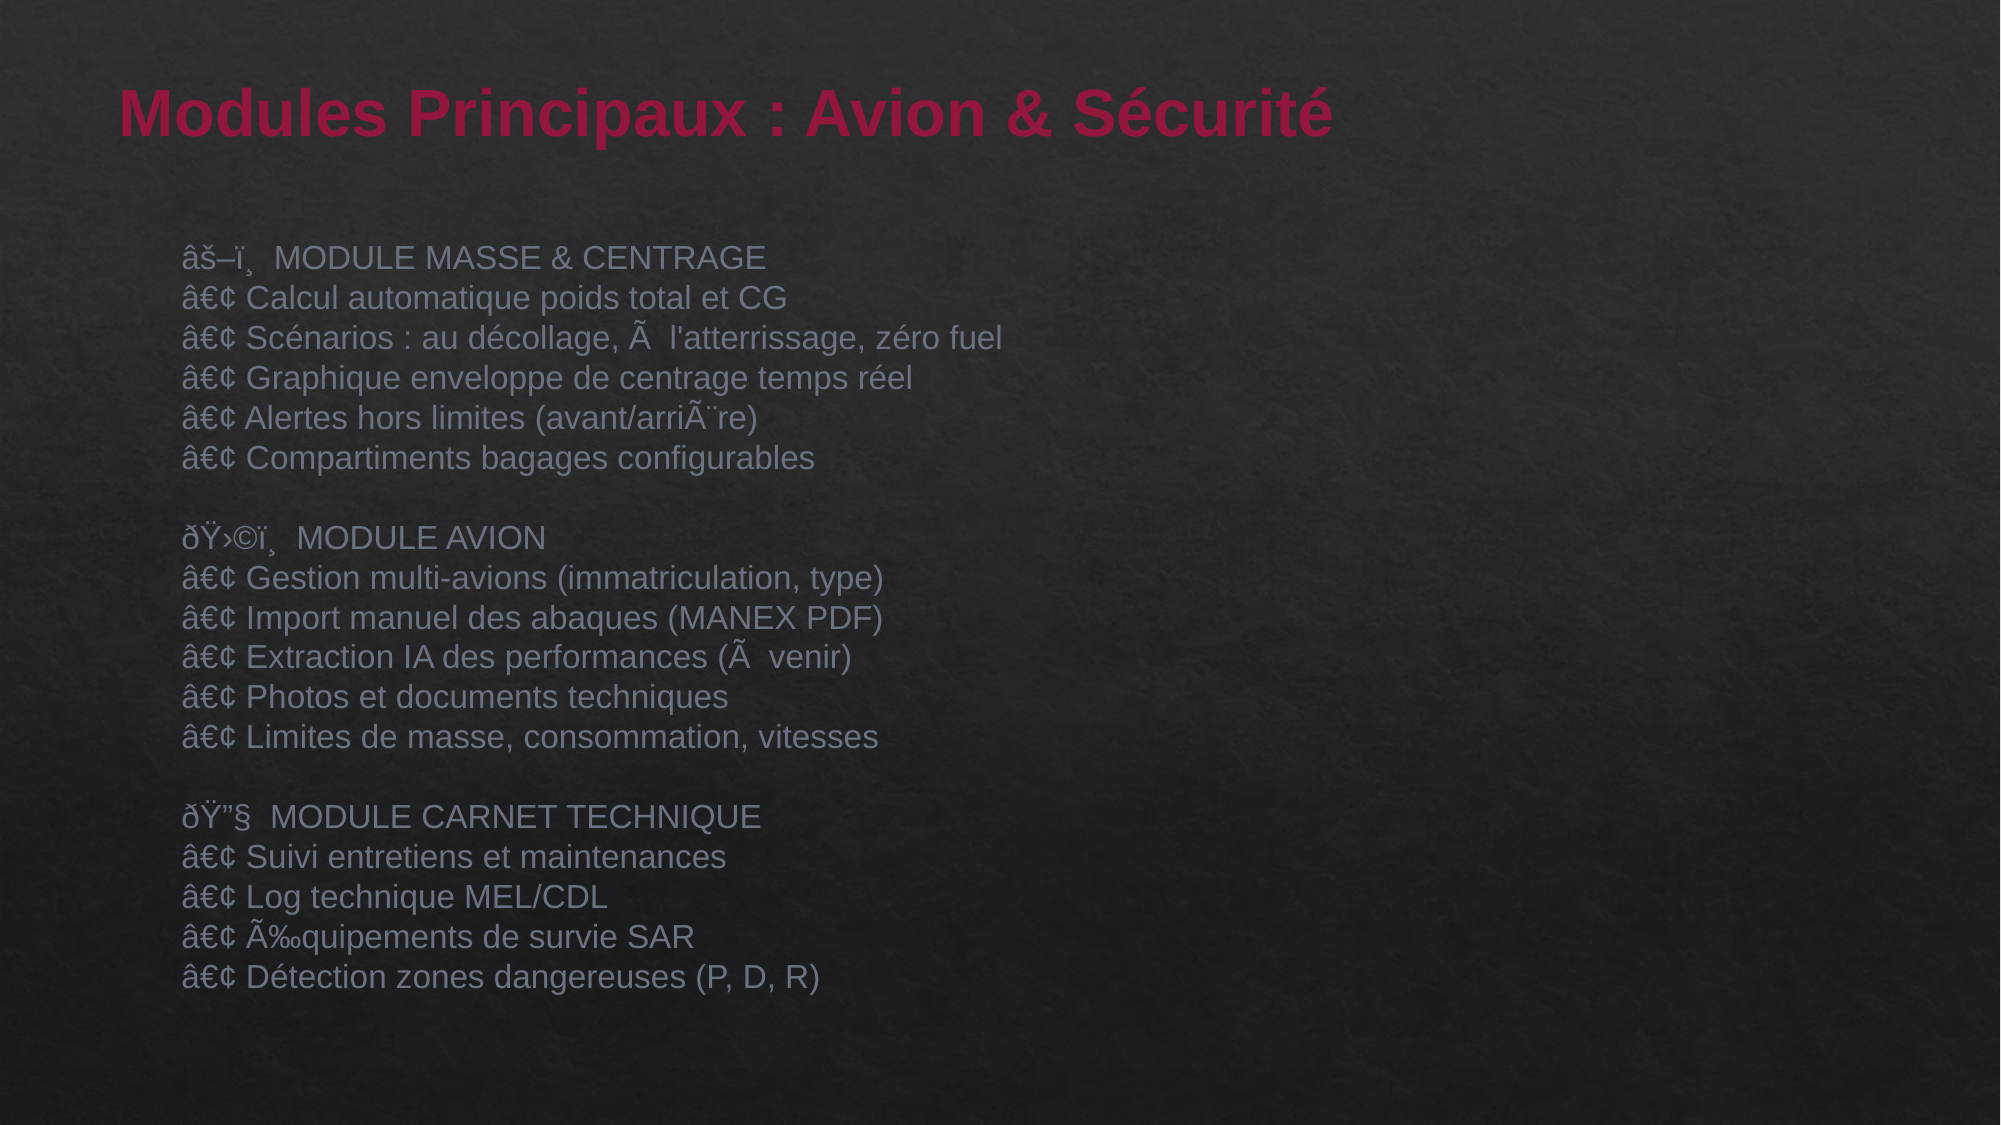

Modules Principaux : Avion & Sécurité
âš–ï¸  MODULE MASSE & CENTRAGE
â€¢ Calcul automatique poids total et CG
â€¢ Scénarios : au décollage, Ã  l'atterrissage, zéro fuel
â€¢ Graphique enveloppe de centrage temps réel
â€¢ Alertes hors limites (avant/arriÃ¨re)
â€¢ Compartiments bagages configurables

ðŸ›©ï¸  MODULE AVION
â€¢ Gestion multi-avions (immatriculation, type)
â€¢ Import manuel des abaques (MANEX PDF)
â€¢ Extraction IA des performances (Ã  venir)
â€¢ Photos et documents techniques
â€¢ Limites de masse, consommation, vitesses

ðŸ”§  MODULE CARNET TECHNIQUE
â€¢ Suivi entretiens et maintenances
â€¢ Log technique MEL/CDL
â€¢ Ã‰quipements de survie SAR
â€¢ Détection zones dangereuses (P, D, R)